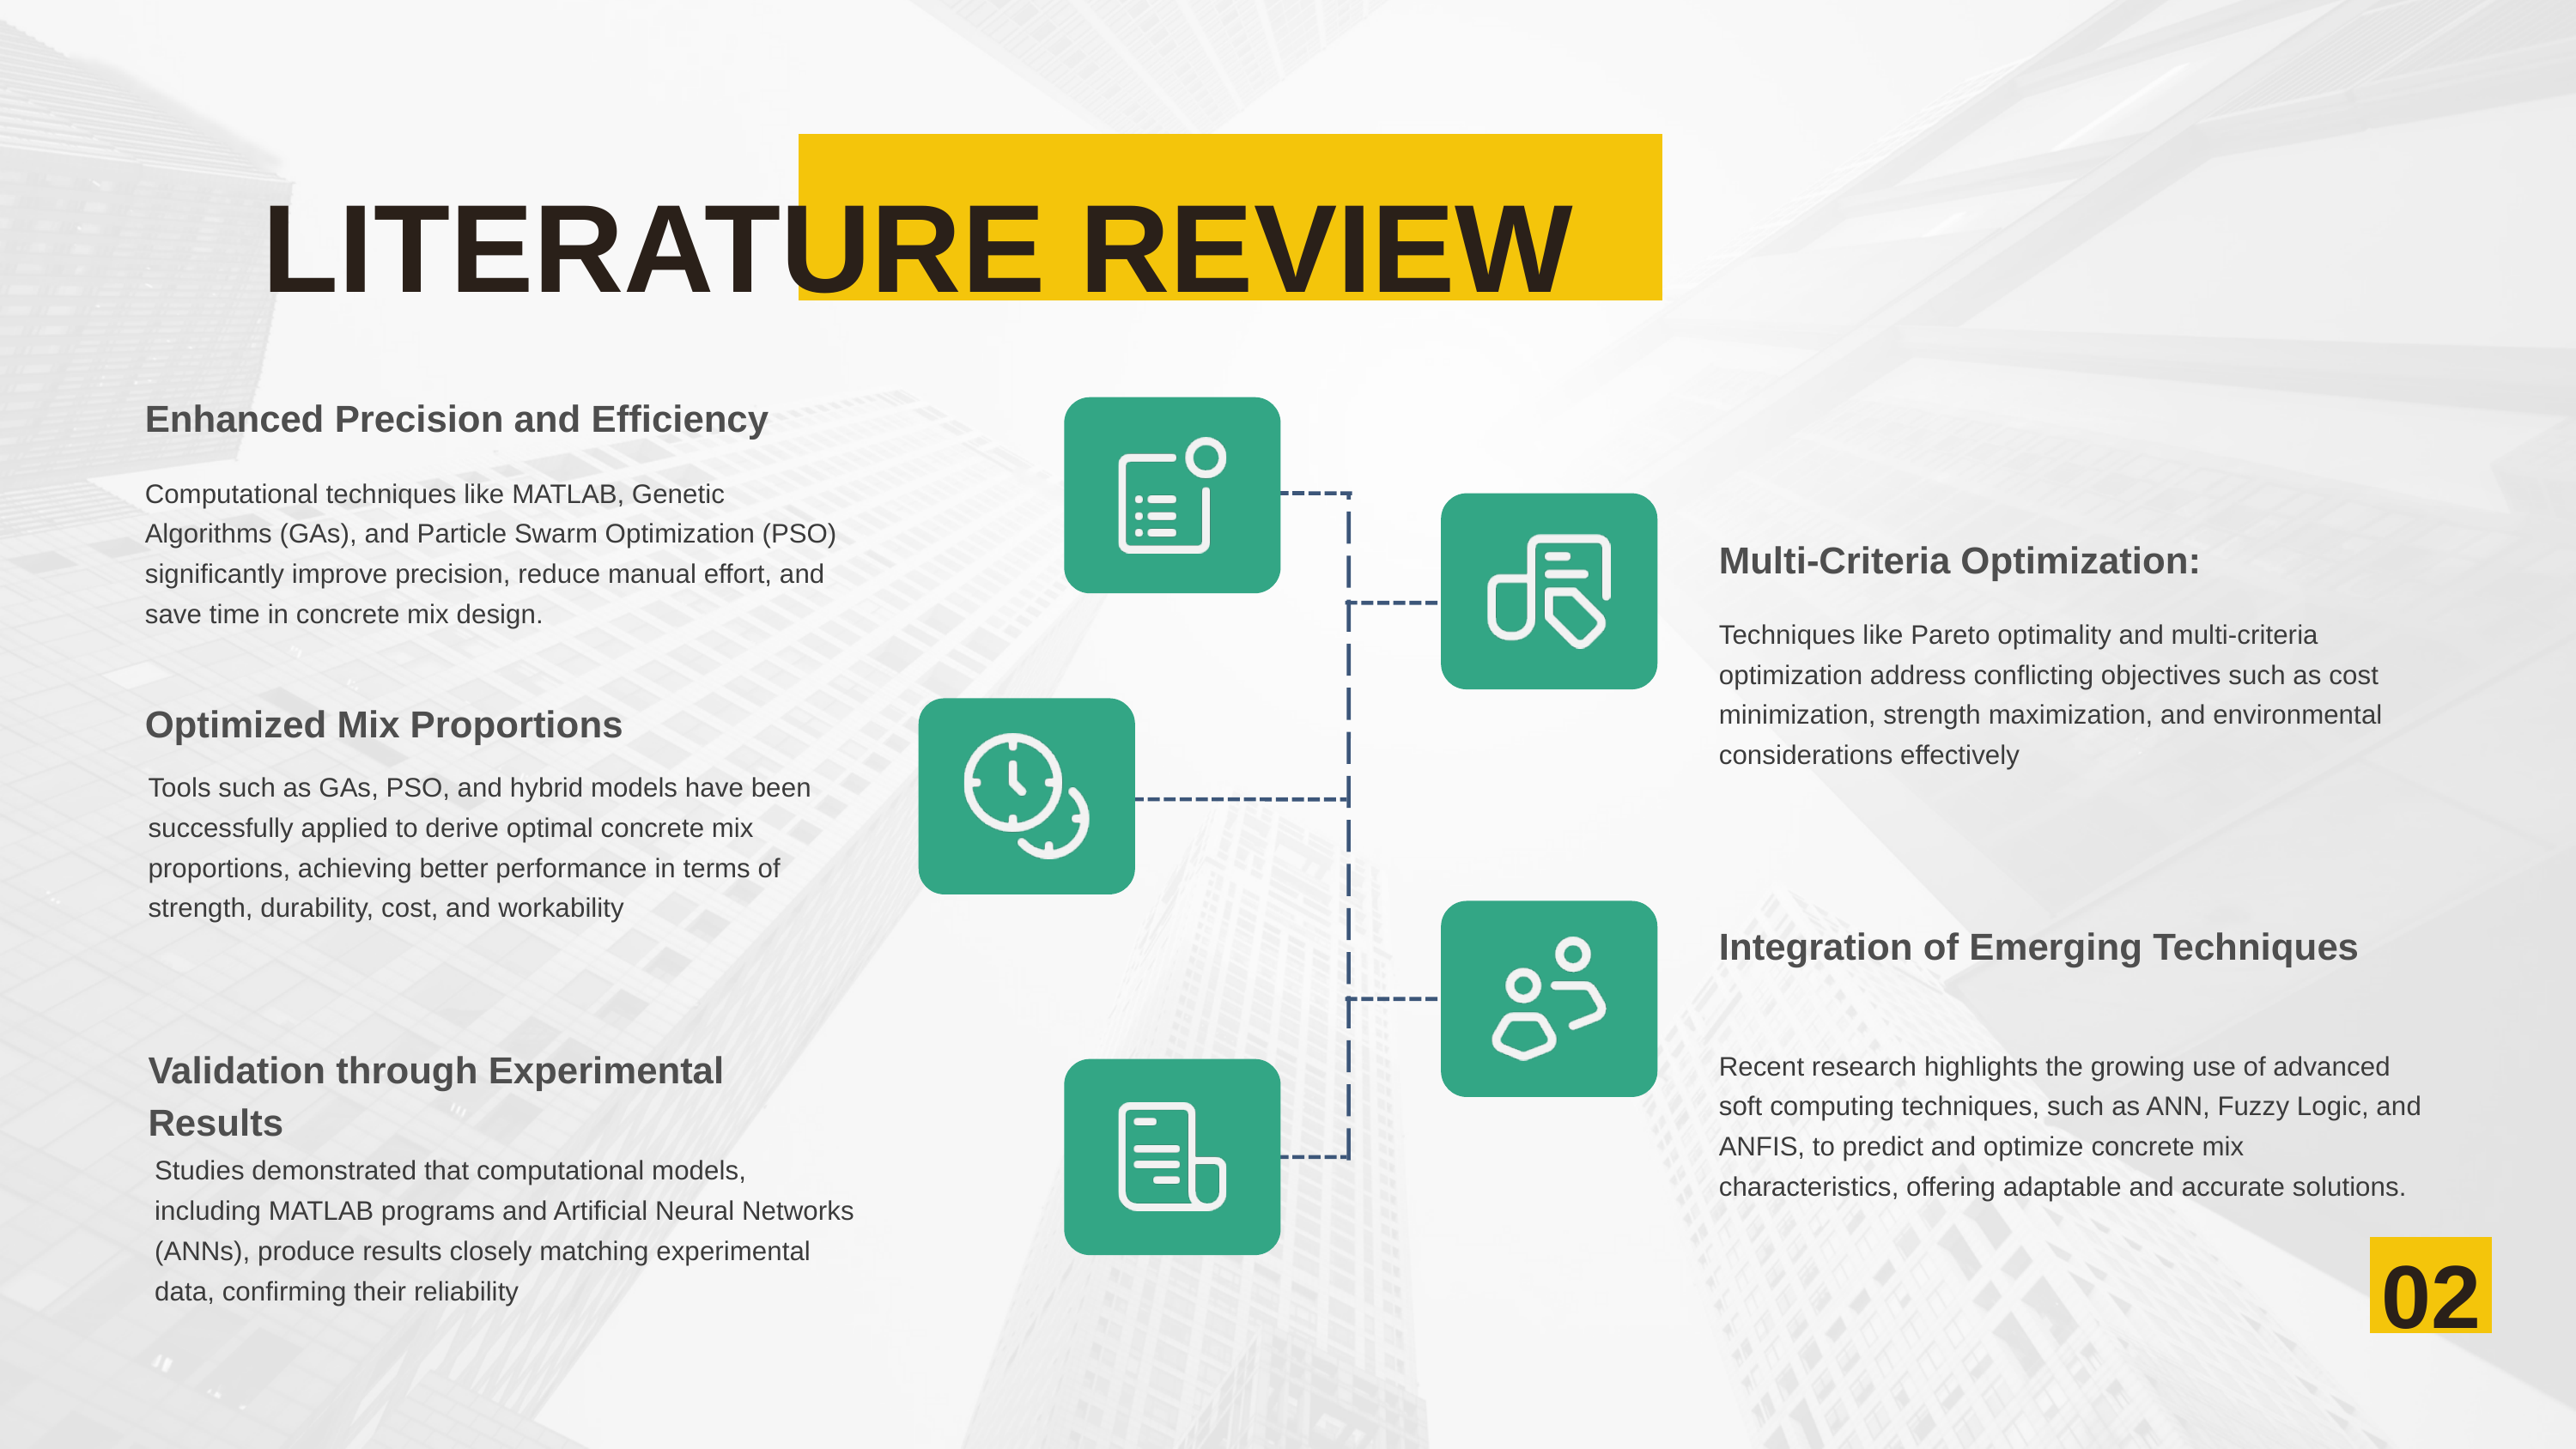

LITERATURE REVIEW
Enhanced Precision and Efficiency

Computational techniques like MATLAB, Genetic Algorithms (GAs), and Particle Swarm Optimization (PSO) significantly improve precision, reduce manual effort, and save time in concrete mix design.

Multi-Criteria Optimization:

Techniques like Pareto optimality and multi-criteria optimization address conflicting objectives such as cost minimization, strength maximization, and environmental considerations effectively
Optimized Mix Proportions

Tools such as GAs, PSO, and hybrid models have been successfully applied to derive optimal concrete mix proportions, achieving better performance in terms of strength, durability, cost, and workability

Integration of Emerging Techniques

Validation through Experimental Results
Recent research highlights the growing use of advanced soft computing techniques, such as ANN, Fuzzy Logic, and ANFIS, to predict and optimize concrete mix characteristics, offering adaptable and accurate solutions.

Studies demonstrated that computational models, including MATLAB programs and Artificial Neural Networks (ANNs), produce results closely matching experimental data, confirming their reliability

02